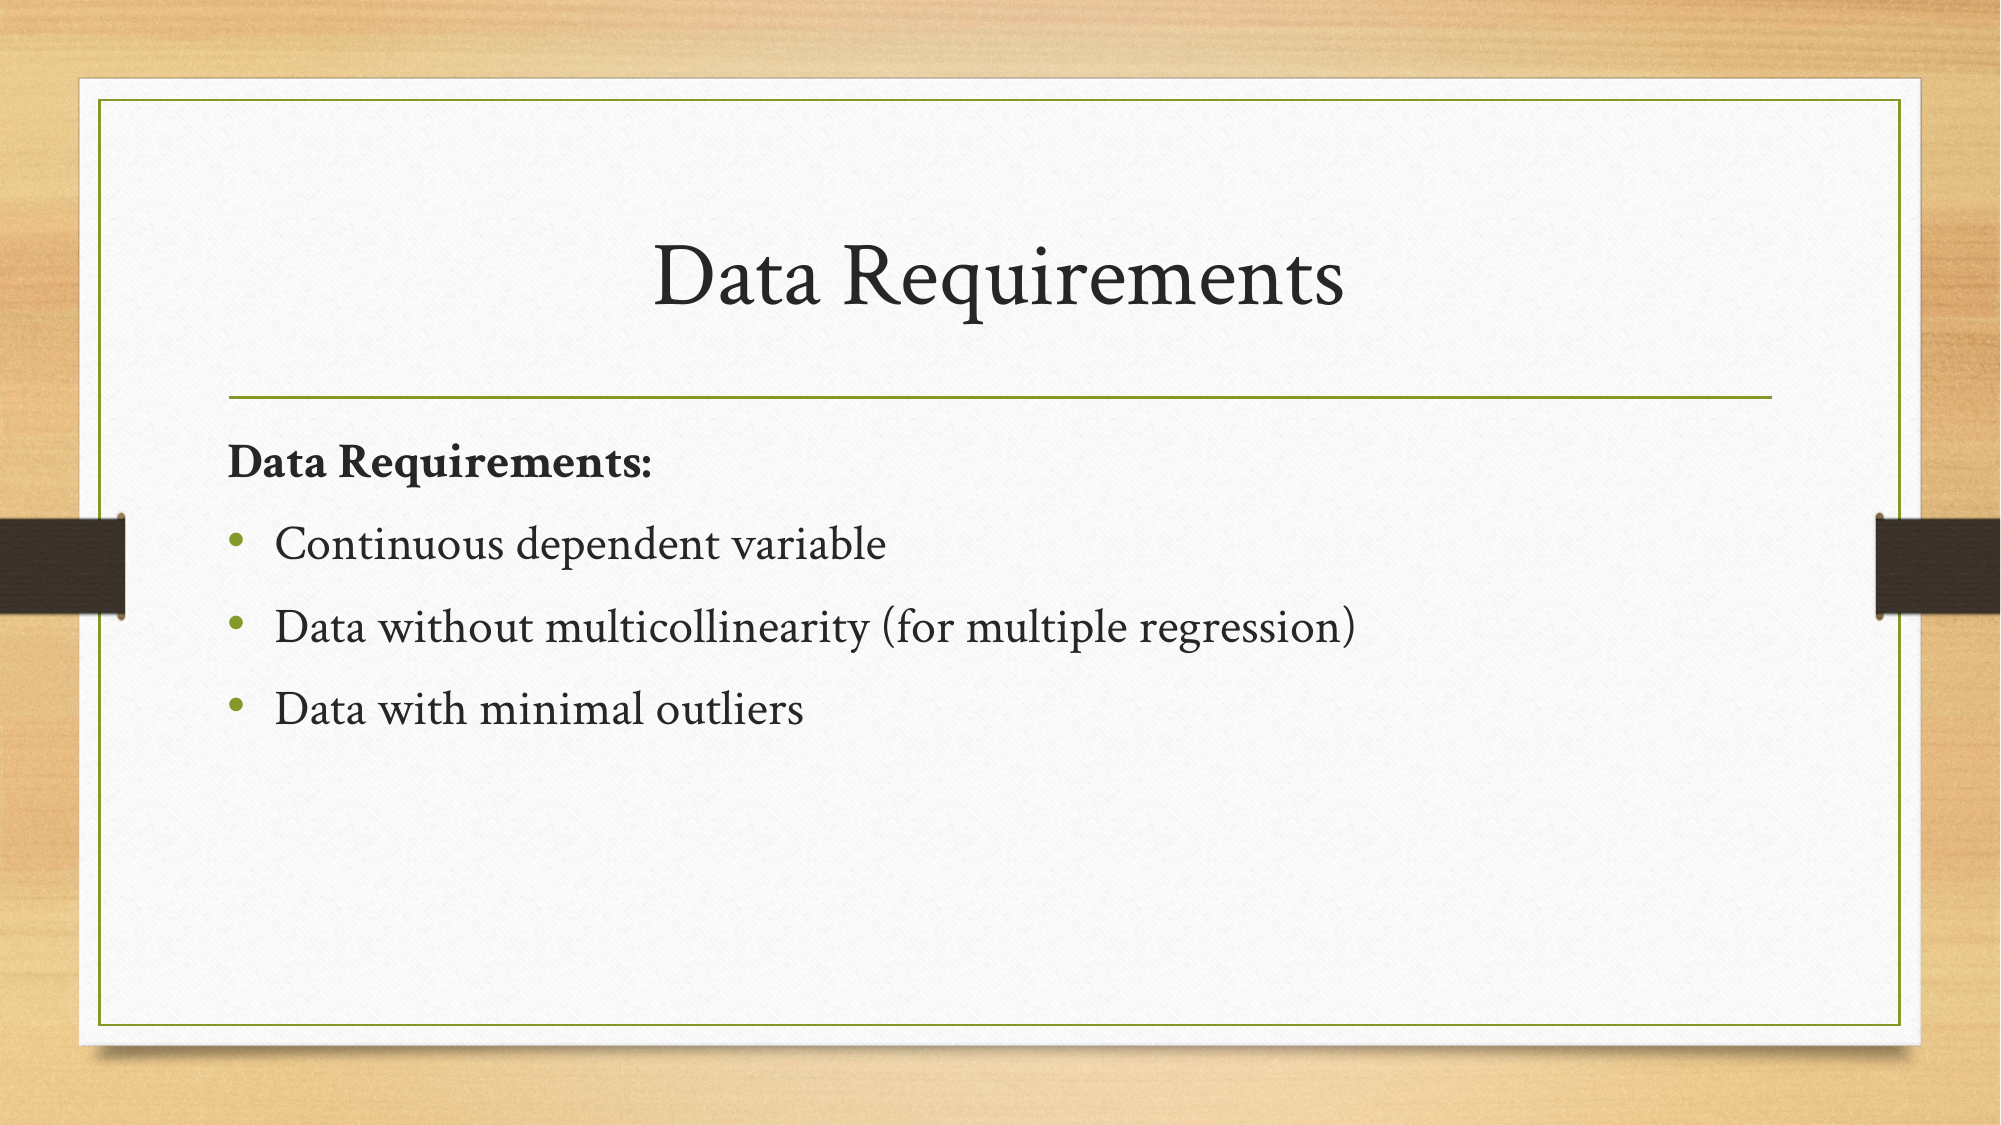

# Data Requirements
Data Requirements:
Continuous dependent variable
Data without multicollinearity (for multiple regression)
Data with minimal outliers